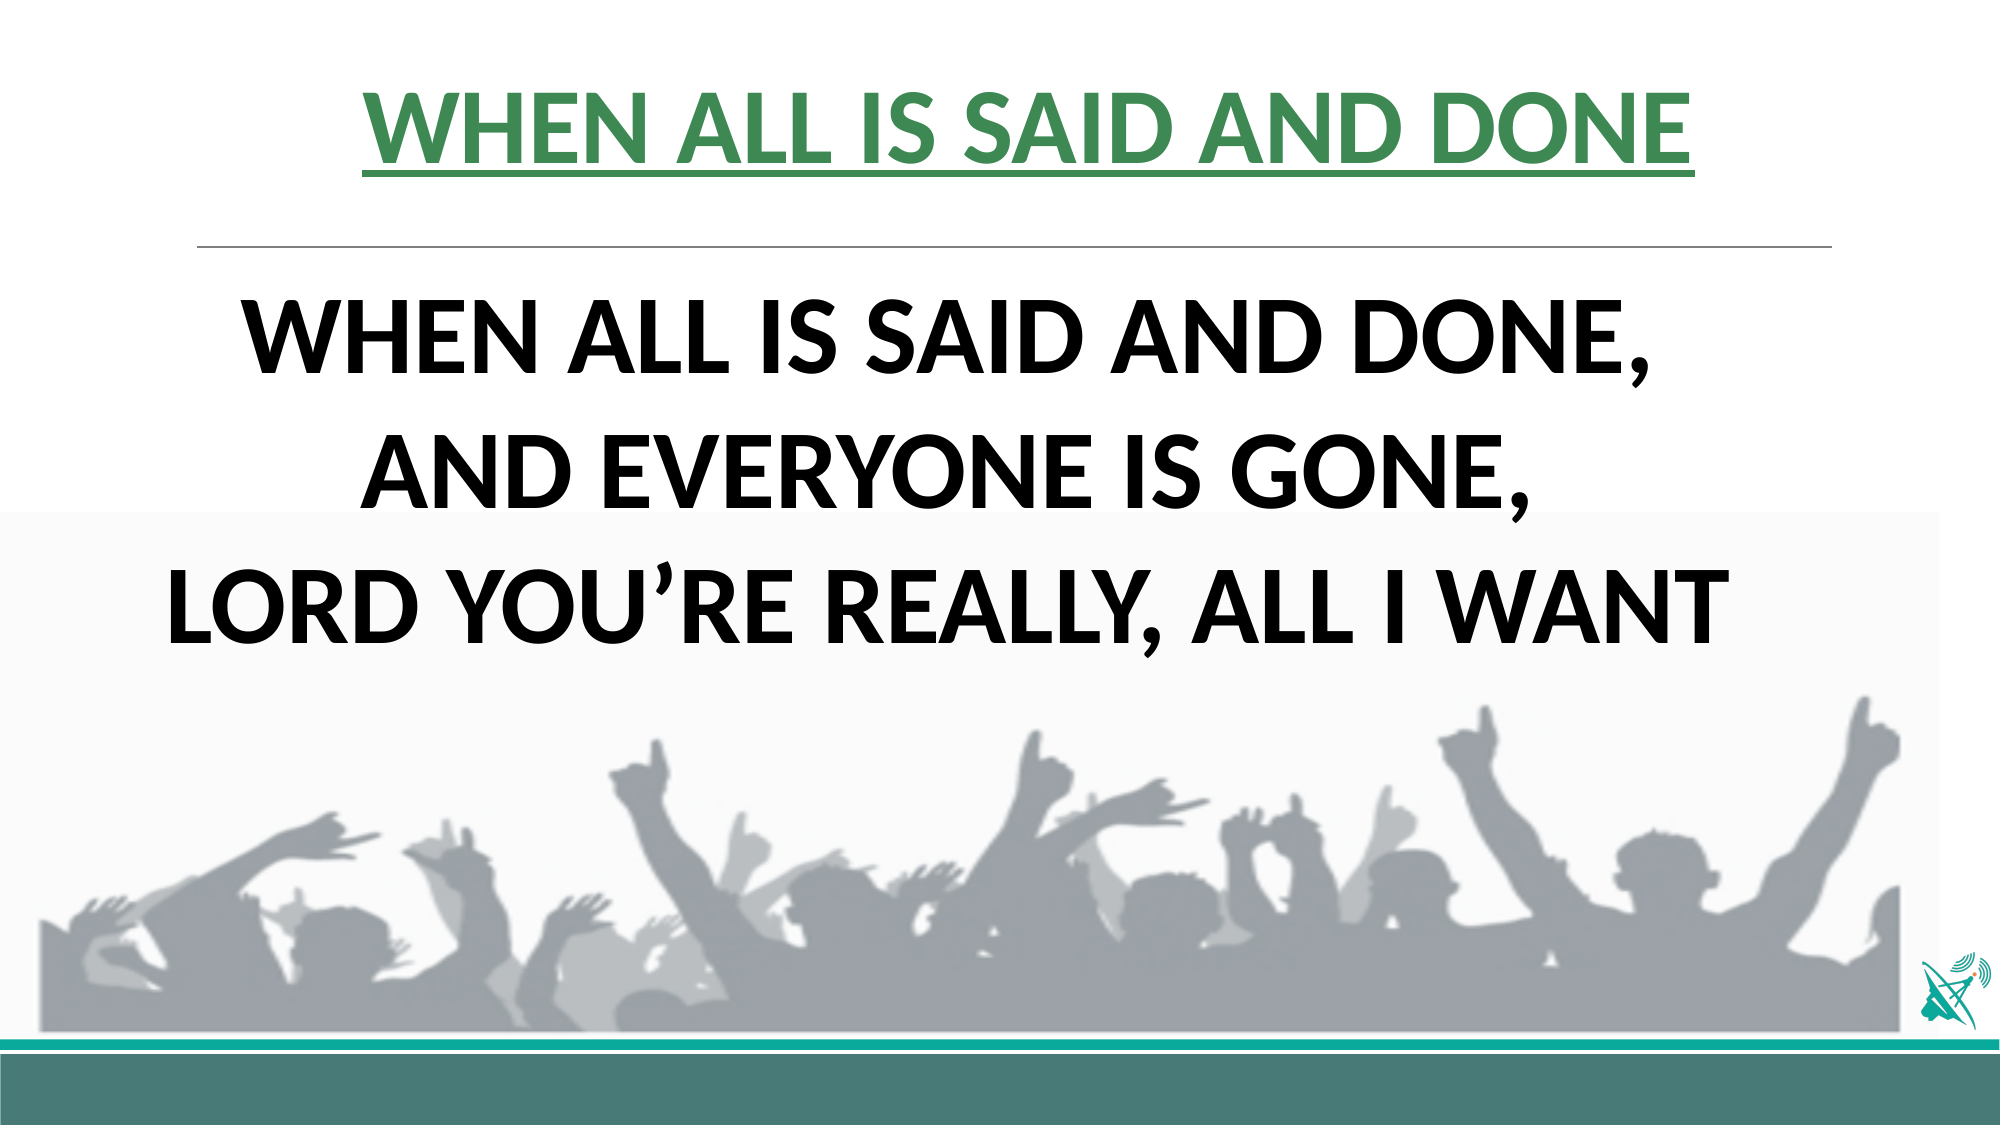

# WHEN ALL IS SAID AND DONE
WHEN ALL IS SAID AND DONE,
AND EVERYONE IS GONE,
LORD YOU’RE REALLY, ALL I WANT